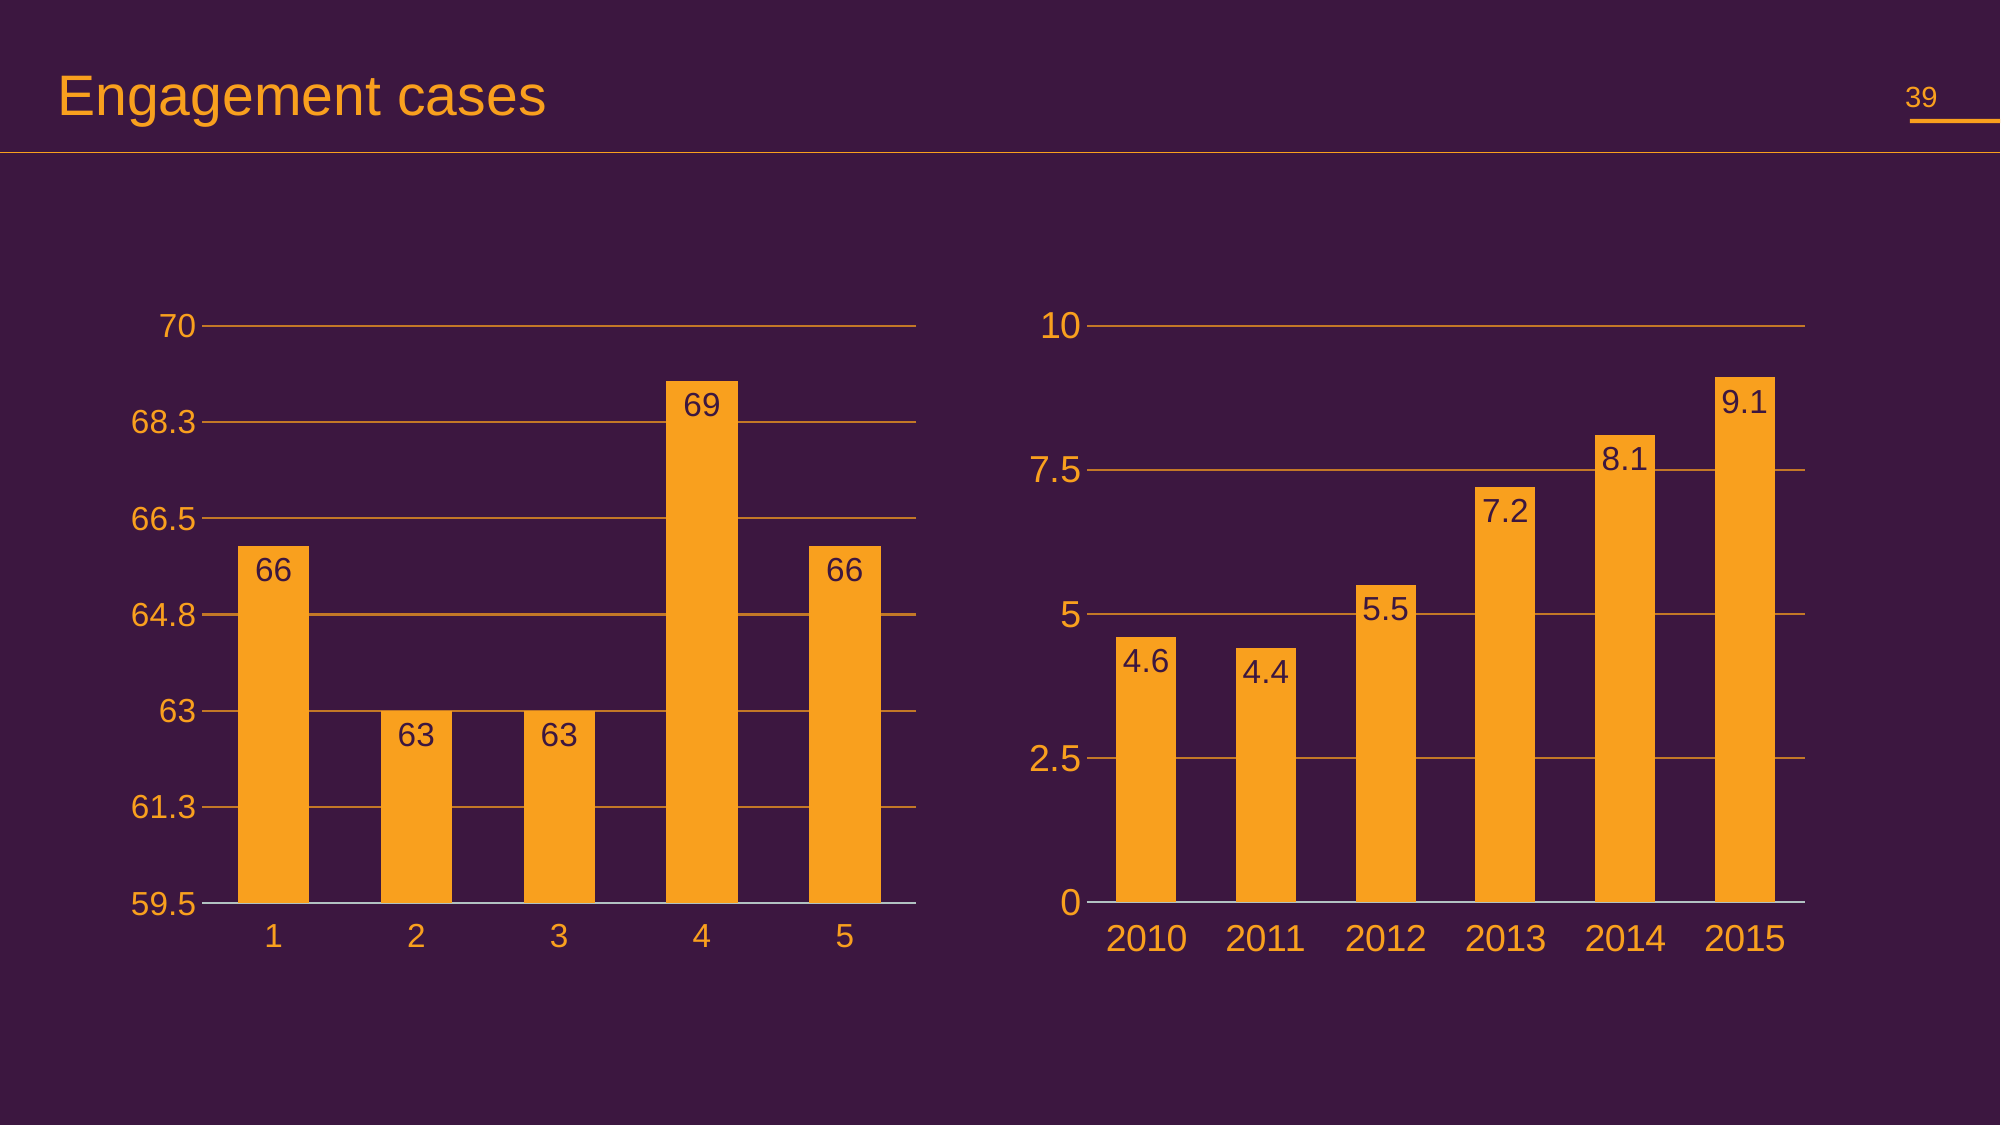

# Engagement cases
39

### Chart

| Category |  |
|---|---|
| 2010 | 4.6 |
| 2011 | 4.4 |
| 2012 | 5.5 |
| 2013 | 7.2 |
| 2014 | 8.1 |
| 2015 | 9.1 |

### Chart

| Category |  |
|---|---|
| 1 | 66.0 |
| 2 | 63.0 |
| 3 | 63.0 |
| 4 | 69.0 |
| 5 | 66.0 |